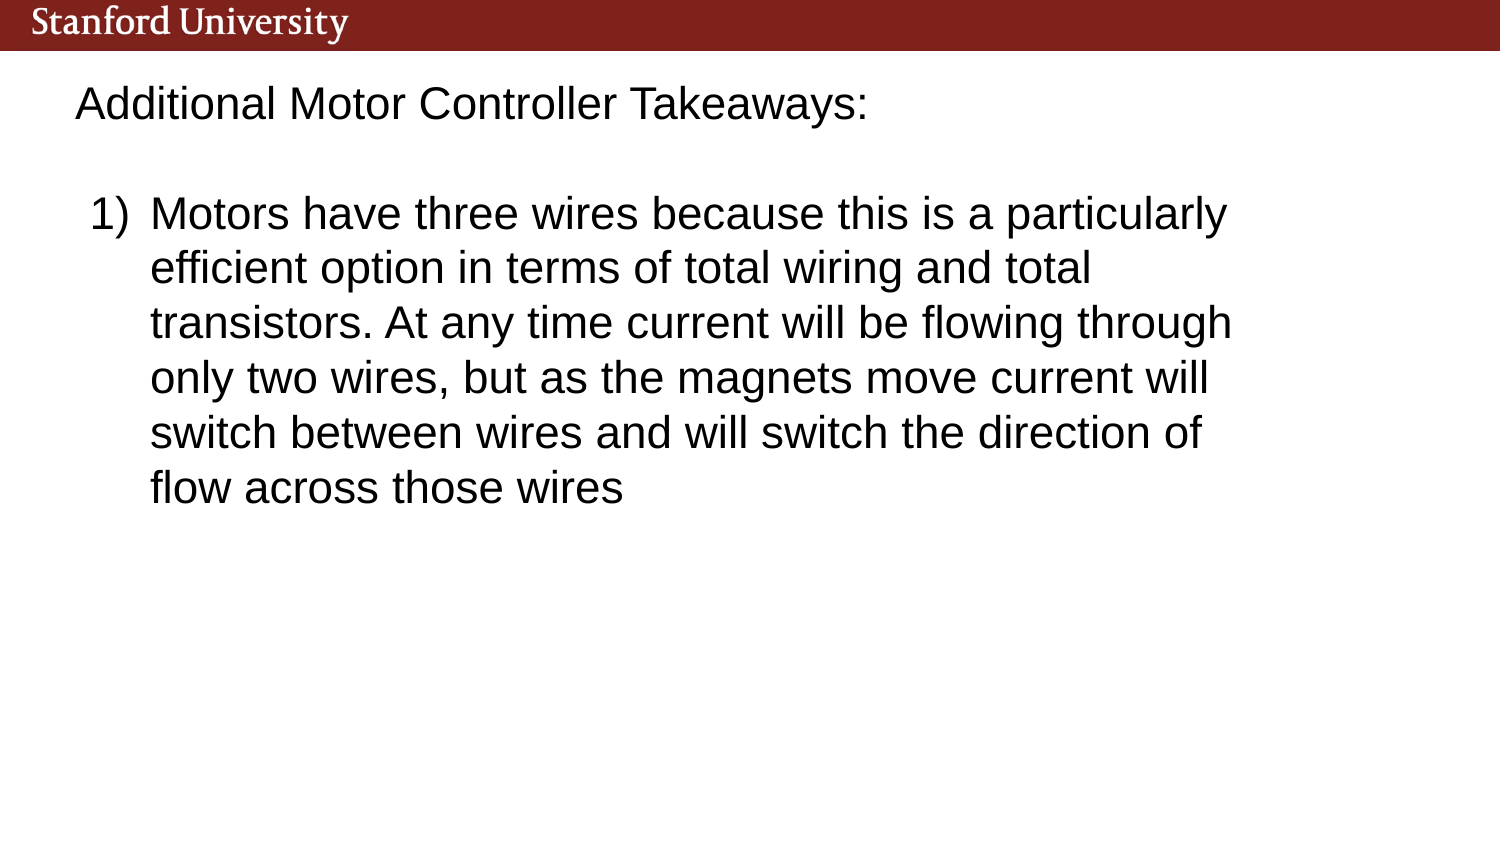

Additional Motor Controller Takeaways:
Motors have three wires because this is a particularly efficient option in terms of total wiring and total transistors. At any time current will be flowing through only two wires, but as the magnets move current will switch between wires and will switch the direction of flow across those wires